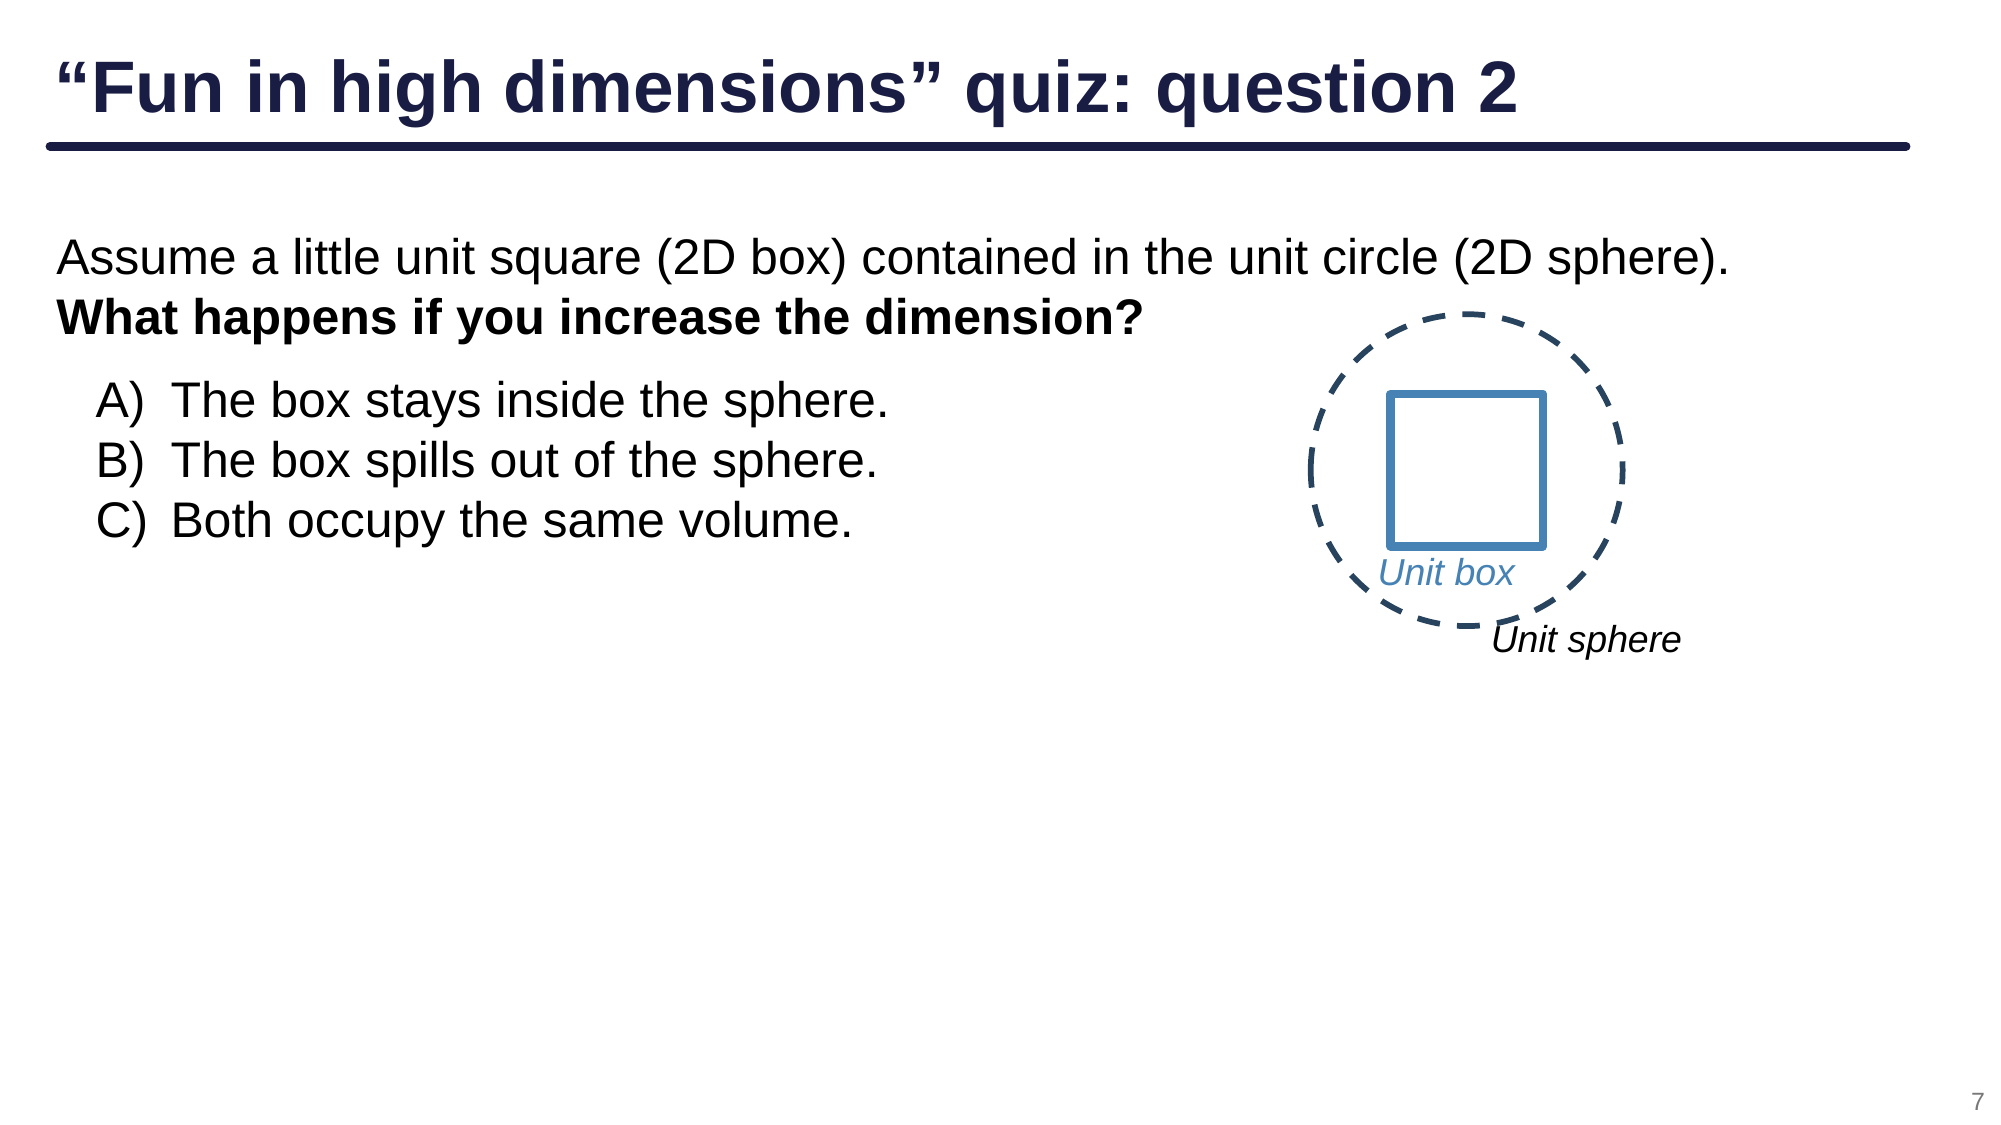

# “Fun in high dimensions” quiz: question 2
Assume a little unit square (2D box) contained in the unit circle (2D sphere).
What happens if you increase the dimension?

Unit box
Unit sphere
The box stays inside the sphere.
The box spills out of the sphere.
Both occupy the same volume.

7